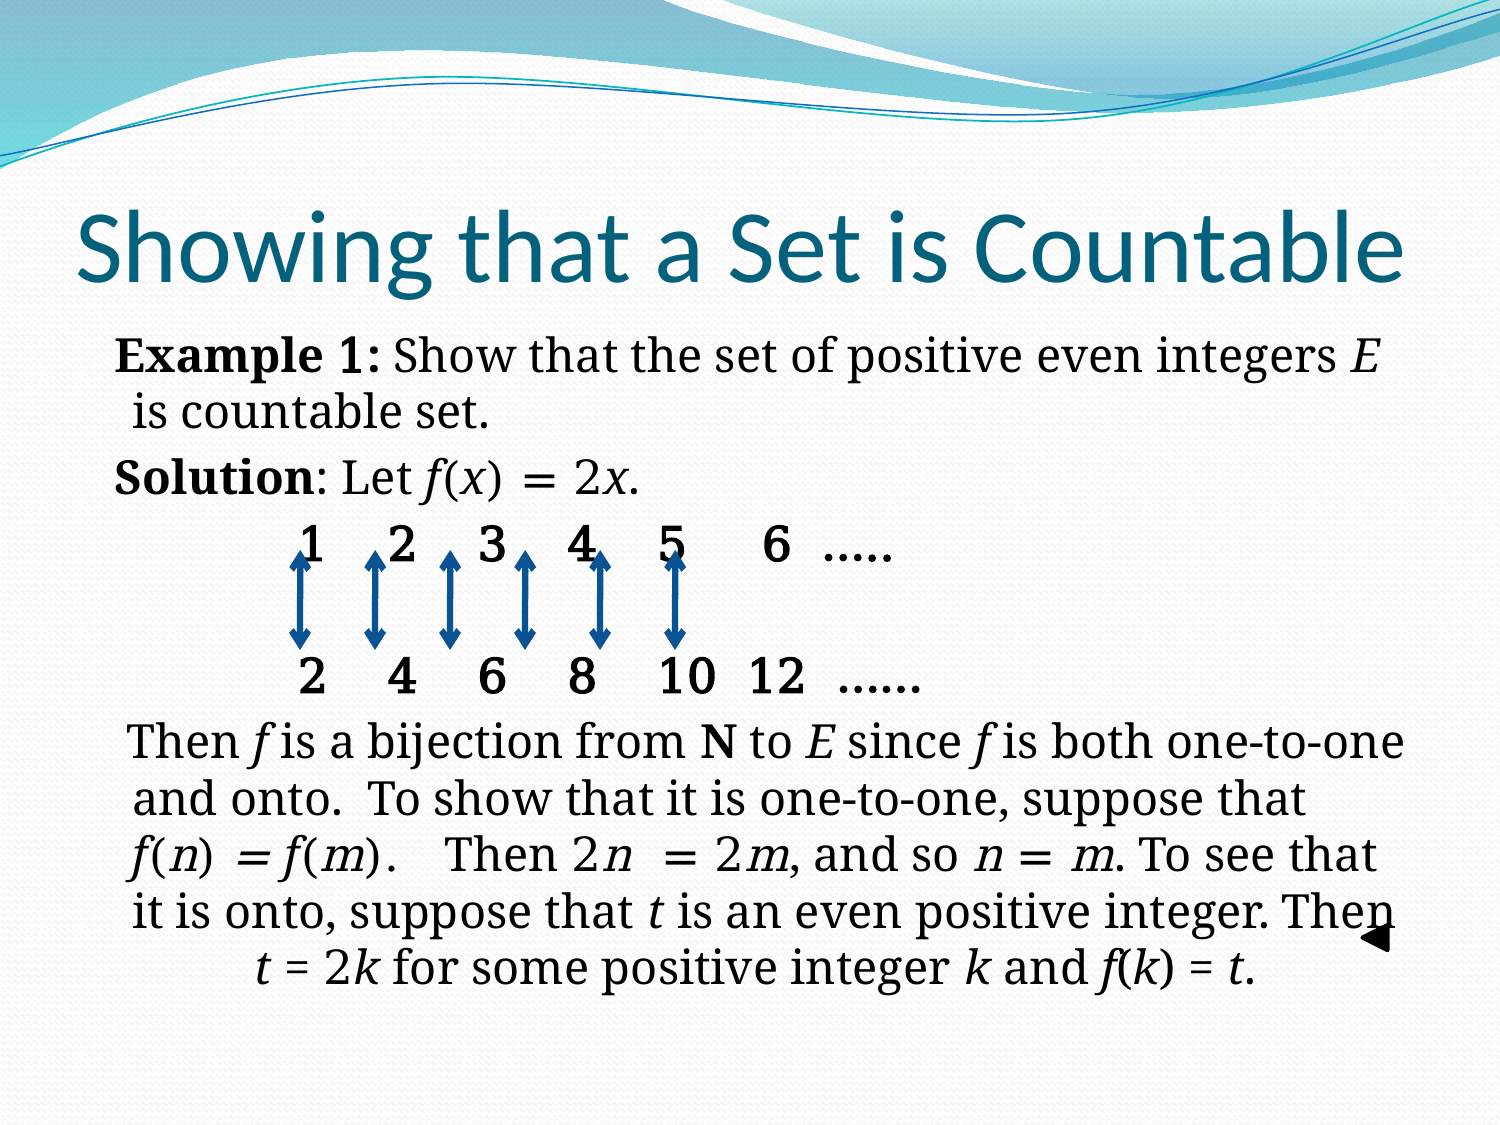

# Showing that a Set is Countable
  Example 1: Show that the set of positive even integers E is countable set.
  Solution: Let f(x) = 2x.
                 1    2    3    4    5     6  …..

                 2    4    6    8    10  12  ……
   Then f is a bijection from N to E since f is both one-to-one and onto.  To show that it is one-to-one, suppose that     f(n) = f(m).   Then 2n  = 2m, and so n = m. To see that it is onto, suppose that t is an even positive integer. Then            t = 2k for some positive integer k and f(k) = t.